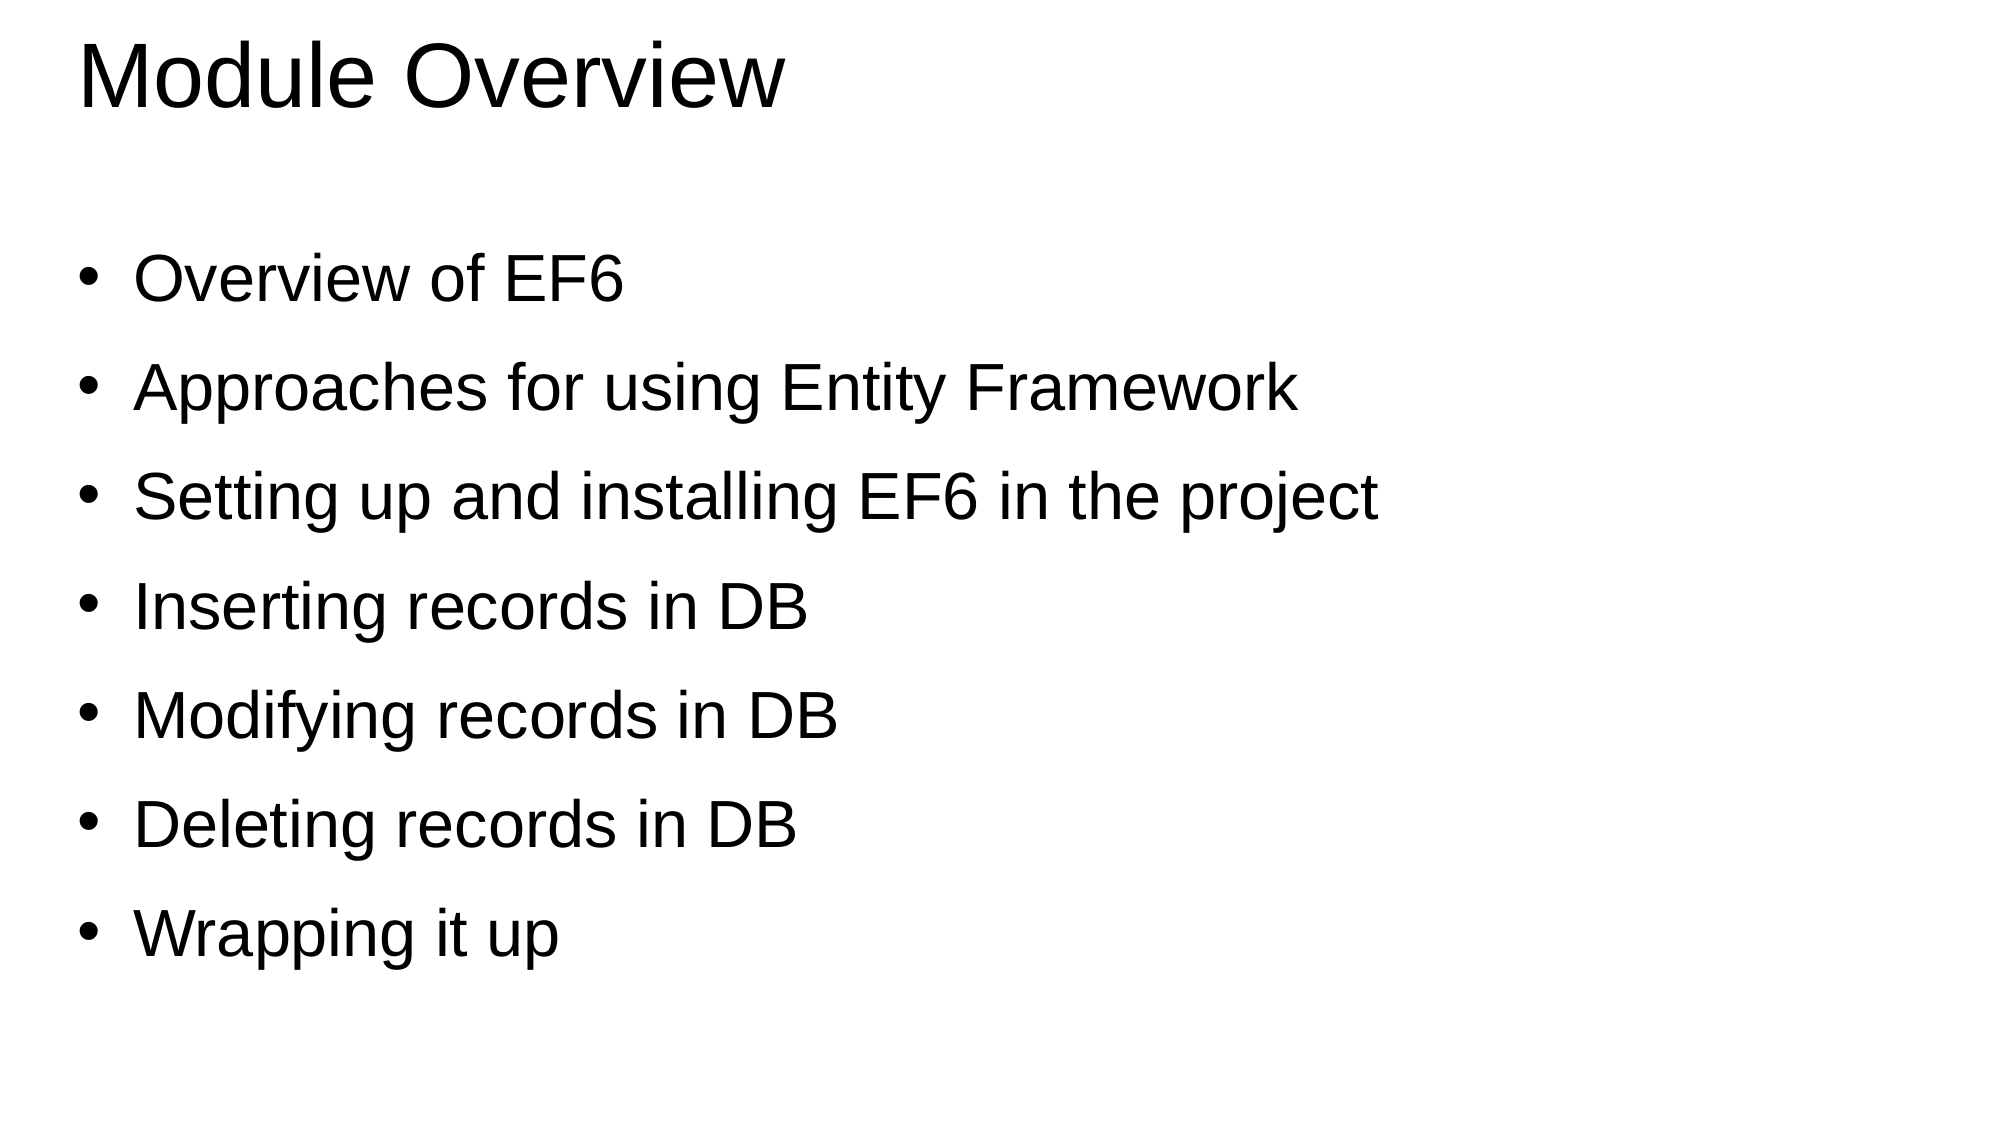

# Module Overview
Overview of EF6
Approaches for using Entity Framework
Setting up and installing EF6 in the project
Inserting records in DB
Modifying records in DB
Deleting records in DB
Wrapping it up